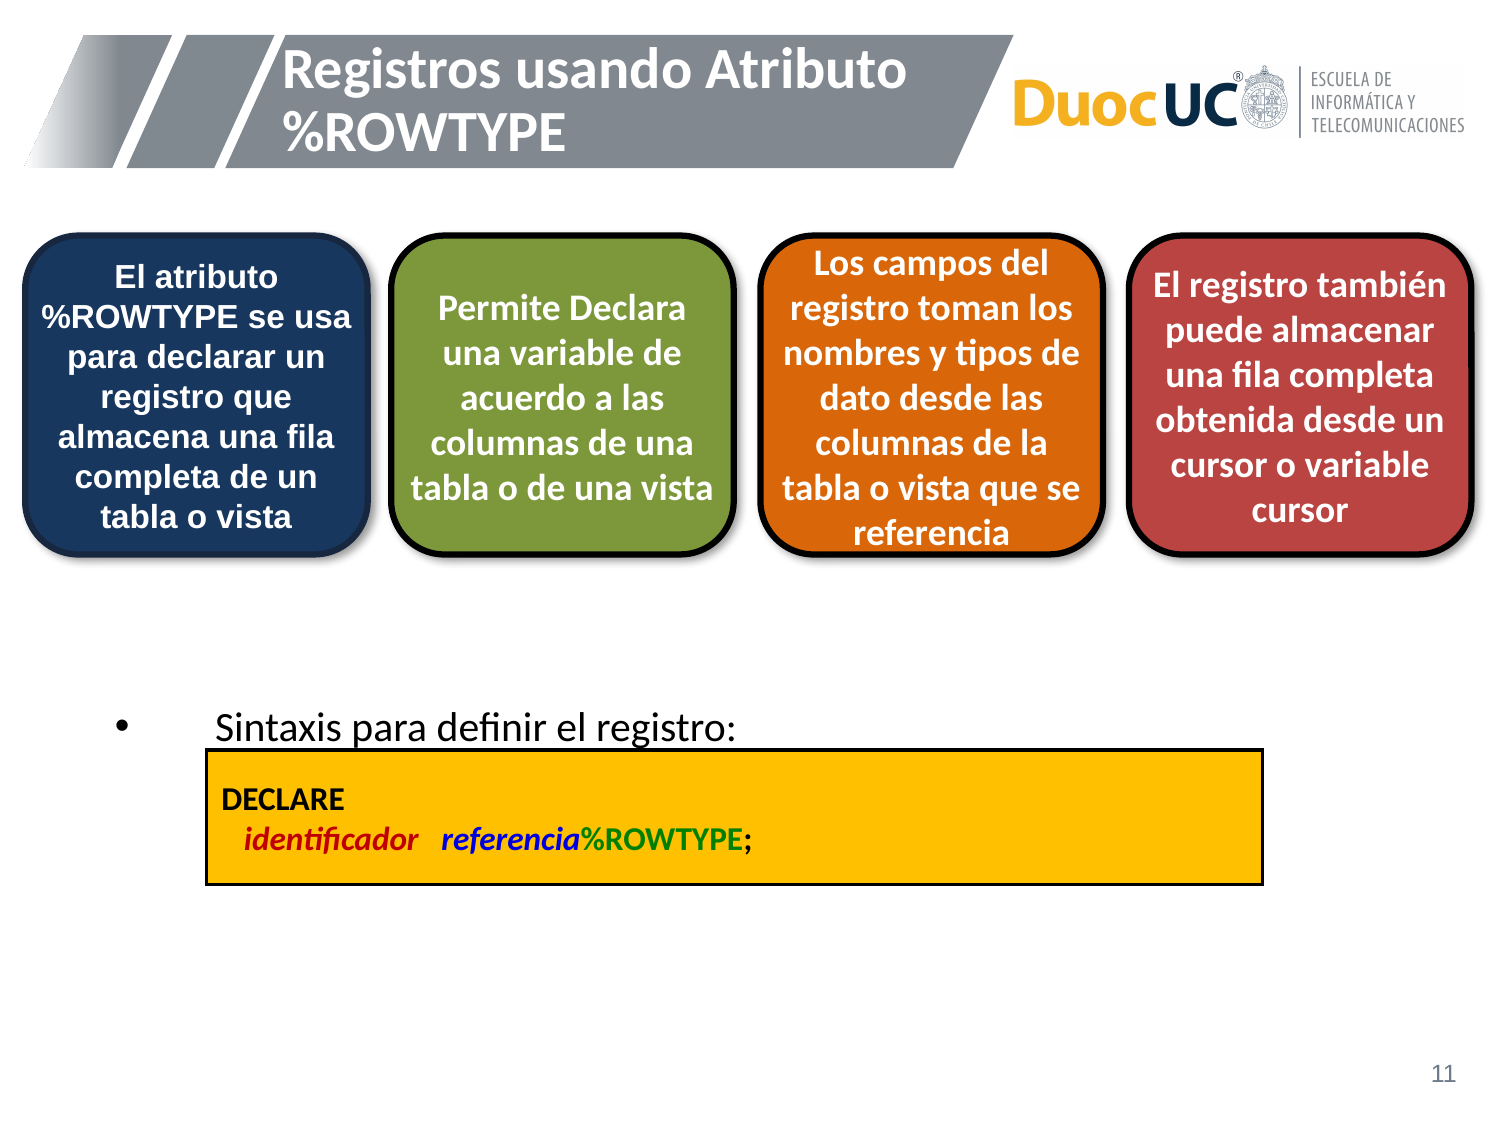

# Registros usando Atributo %ROWTYPE
El atributo %ROWTYPE se usa para declarar un registro que almacena una fila completa de un tabla o vista
Permite Declara una variable de acuerdo a las columnas de una tabla o de una vista
Los campos del registro toman los nombres y tipos de dato desde las columnas de la tabla o vista que se referencia
El registro también puede almacenar una fila completa obtenida desde un cursor o variable cursor
Sintaxis para definir el registro:

DECLARE
   identificador   referencia%ROWTYPE;